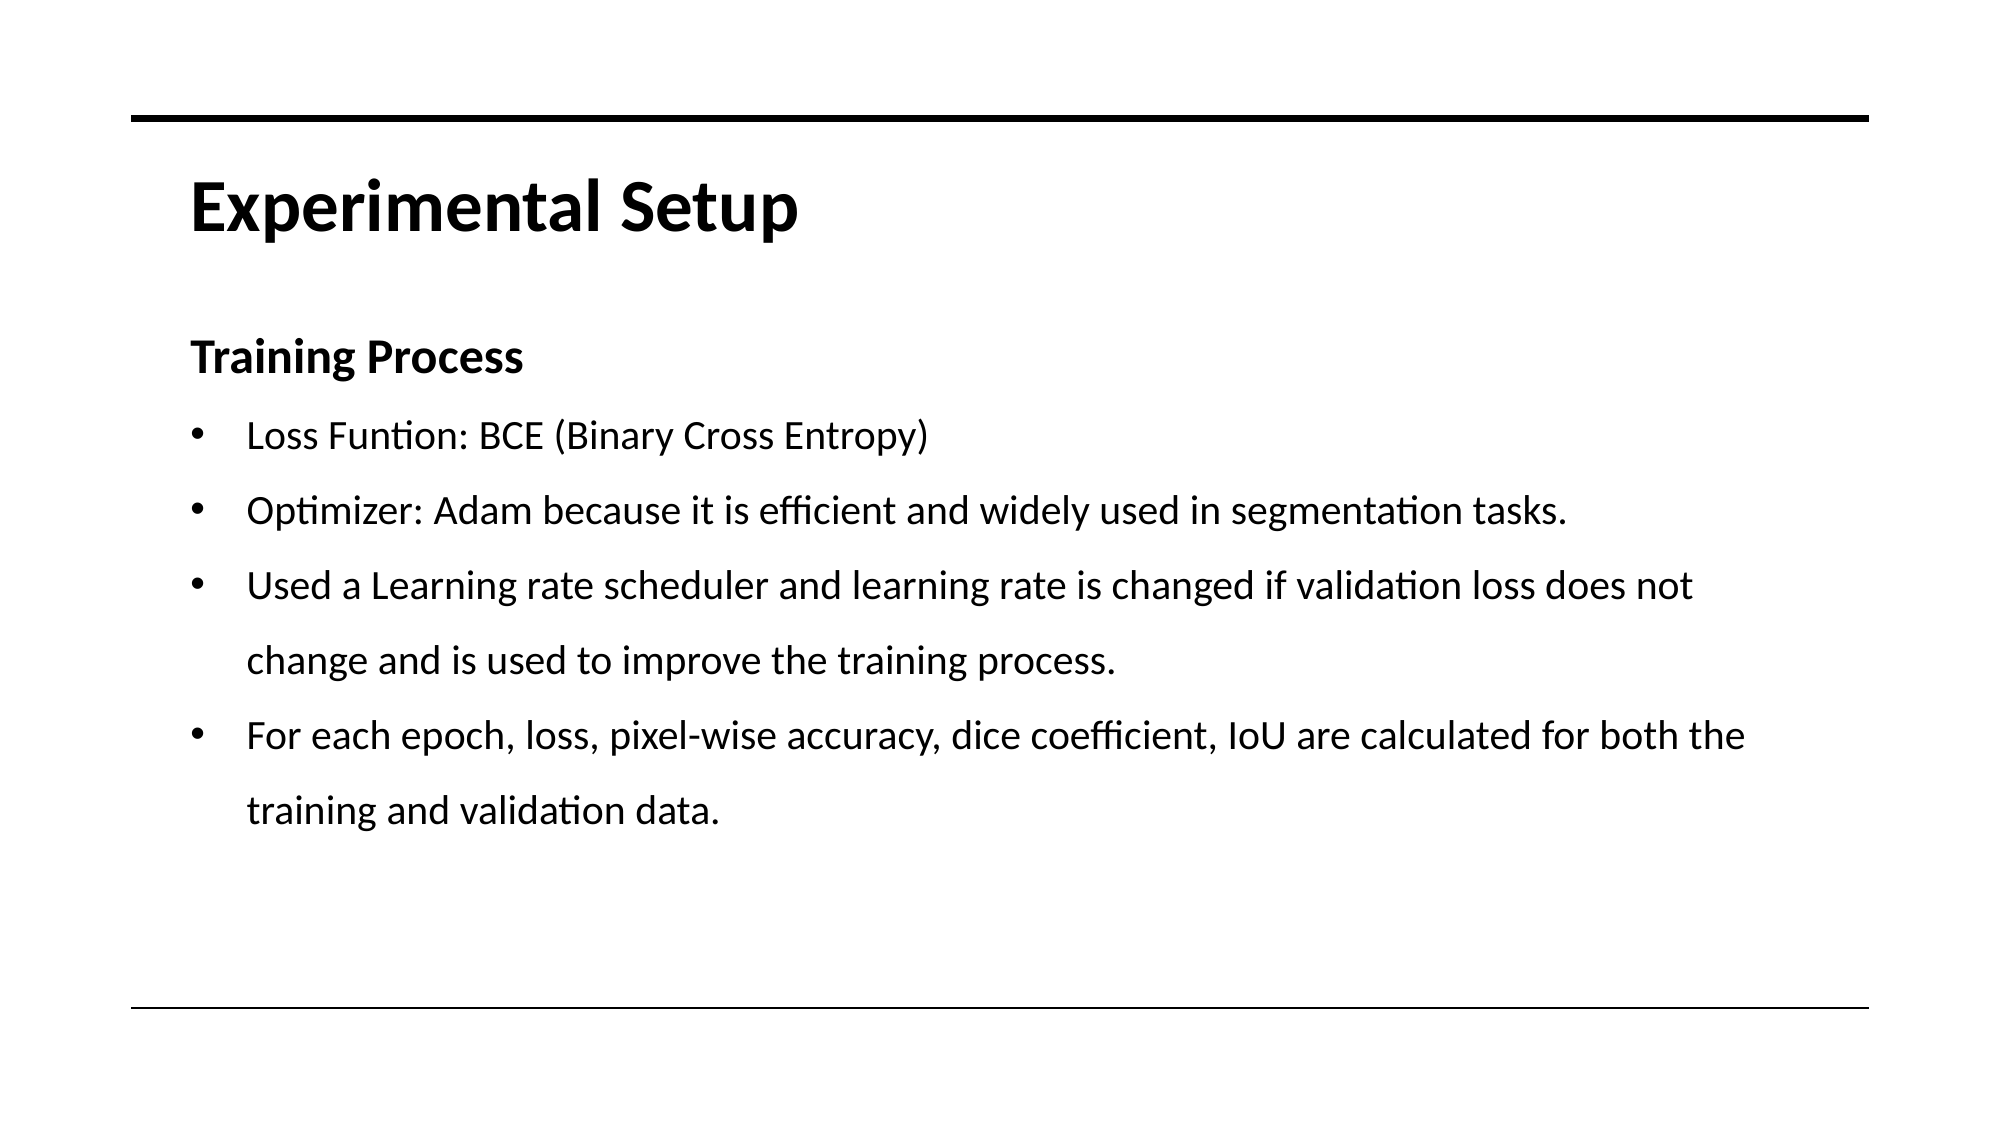

Experimental Setup
Training Process
Loss Funtion: BCE (Binary Cross Entropy)
Optimizer: Adam because it is efficient and widely used in segmentation tasks.
Used a Learning rate scheduler and learning rate is changed if validation loss does not change and is used to improve the training process.
For each epoch, loss, pixel-wise accuracy, dice coefficient, IoU are calculated for both the training and validation data.